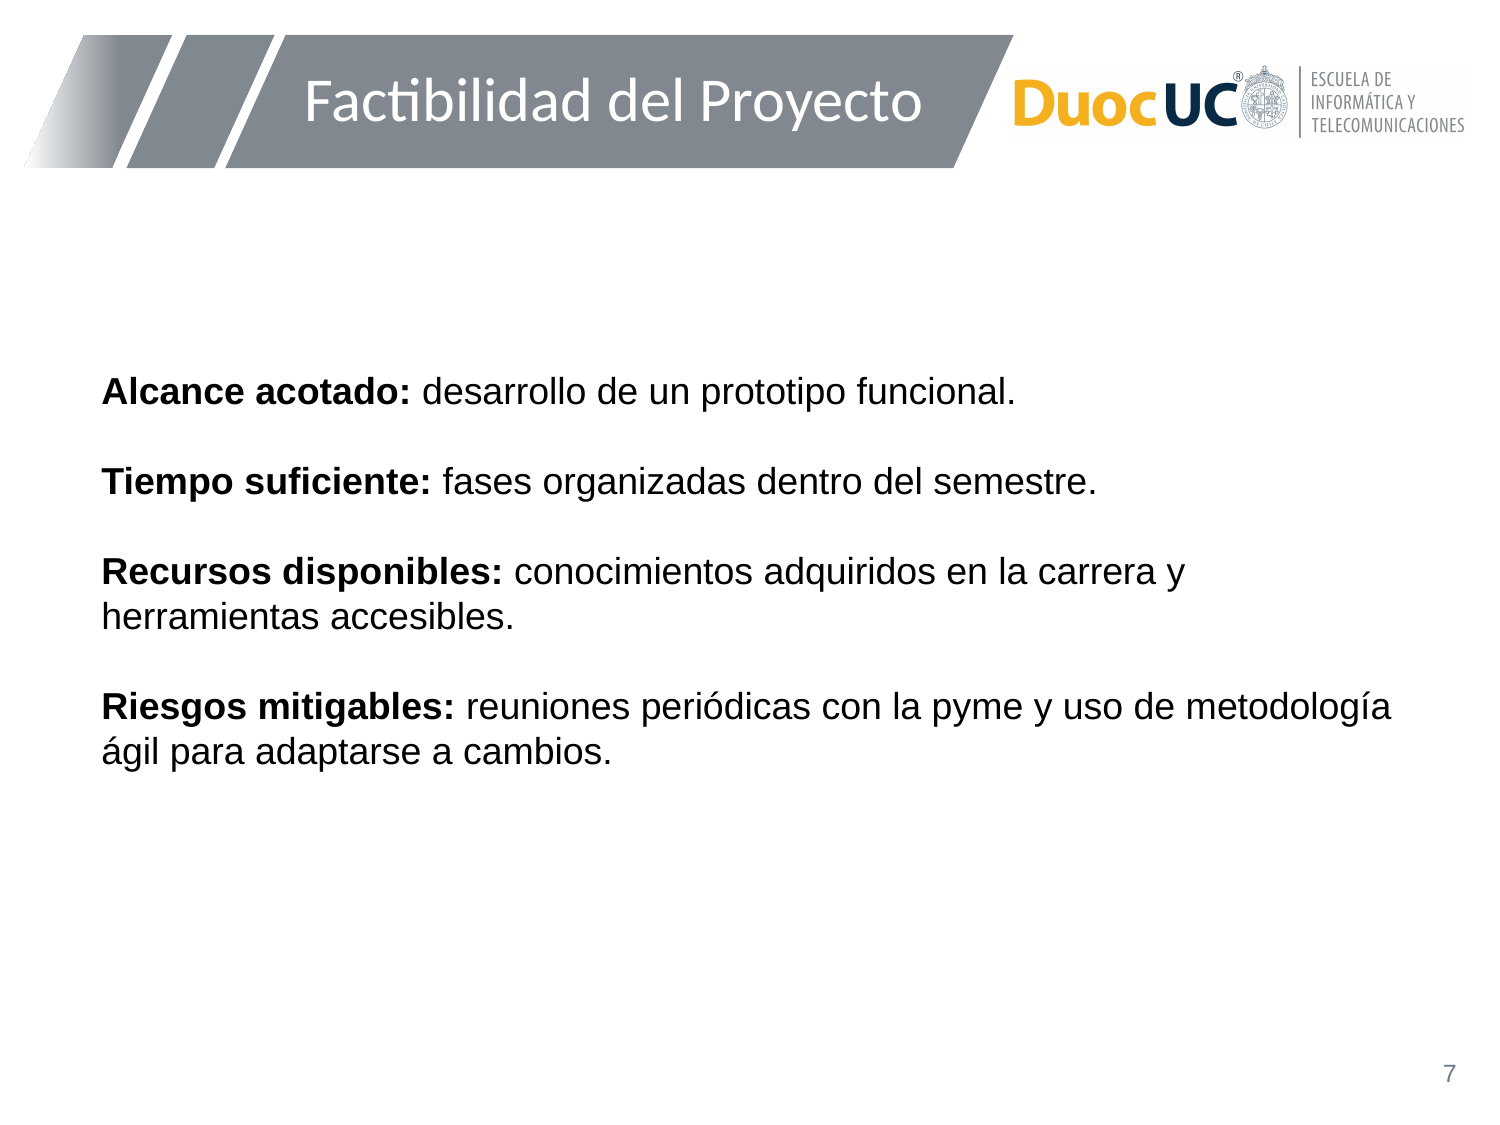

# Factibilidad del Proyecto
Alcance acotado: desarrollo de un prototipo funcional.
Tiempo suficiente: fases organizadas dentro del semestre.
Recursos disponibles: conocimientos adquiridos en la carrera y herramientas accesibles.
Riesgos mitigables: reuniones periódicas con la pyme y uso de metodología ágil para adaptarse a cambios.